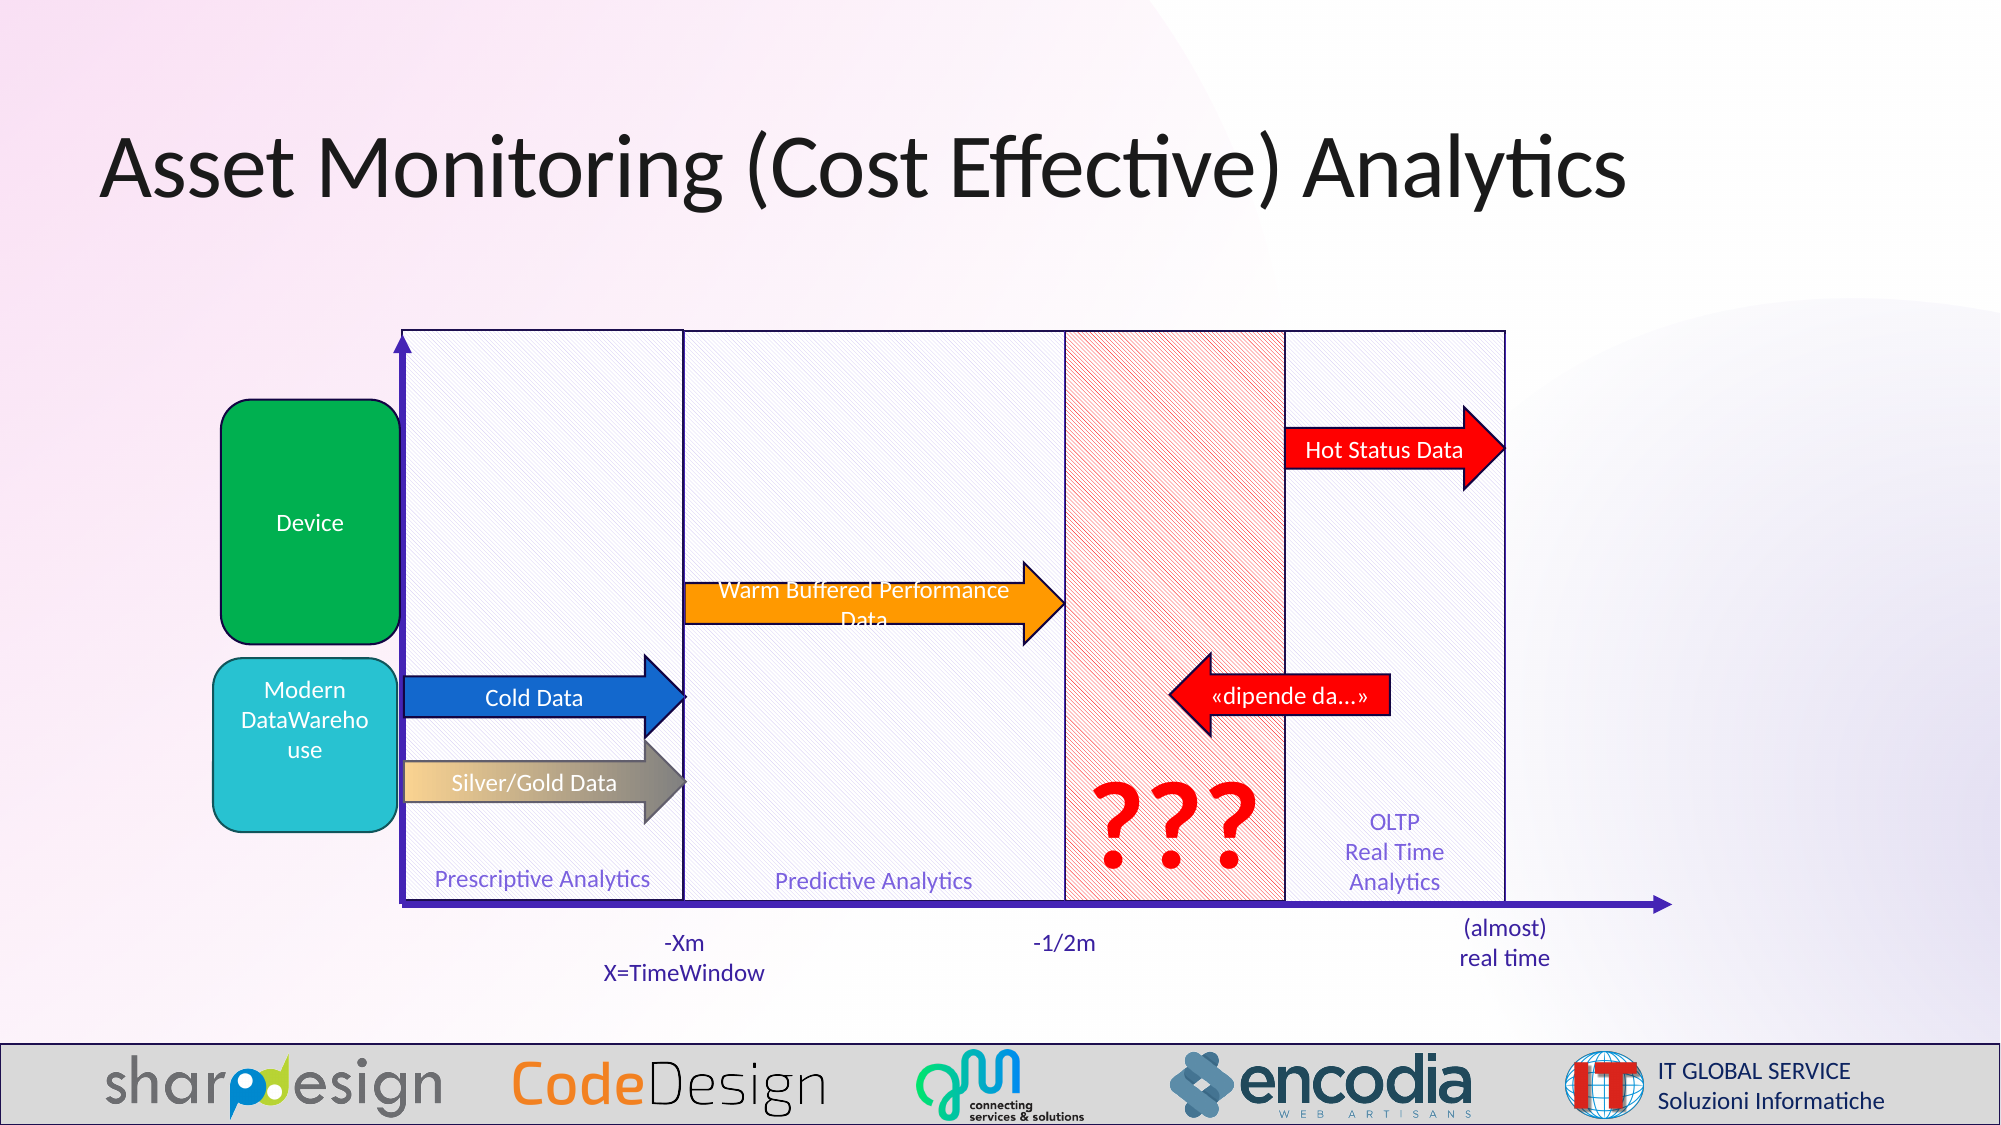

# Asset Monitoring (Cost Effective) Analytics
Prescriptive Analytics
OLTP
Real Time Analytics
Predictive Analytics
???
Device
Hot Status Data
Warm Buffered Performance Data
«dipende da...»
Cold Data
Modern DataWarehouse
Silver/Gold Data
(almost)
real time
-Xm
X=TimeWindow
-1/2m